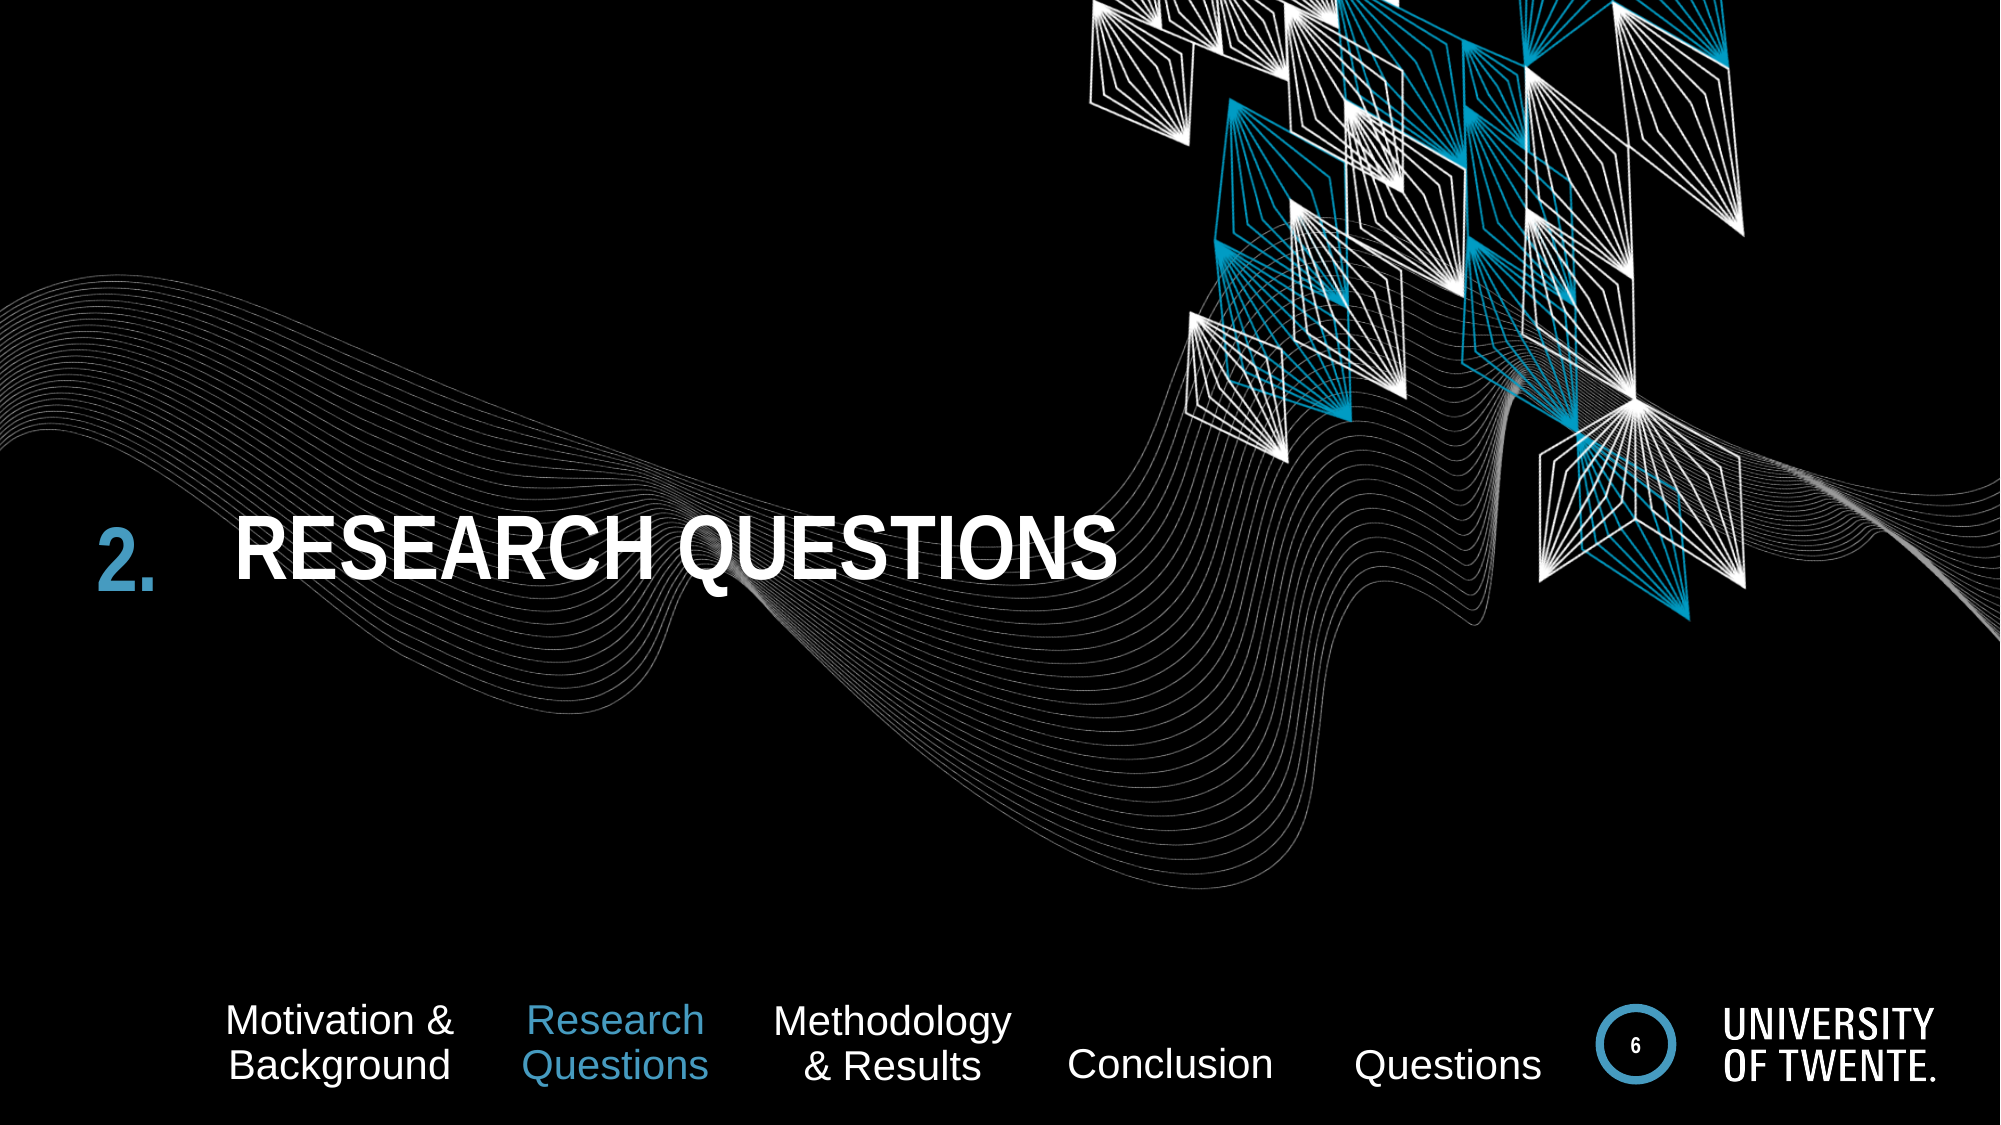

2.
# Research questions
Research Questions
Methodology & Results
Motivation & Background
Conclusion
Questions
6